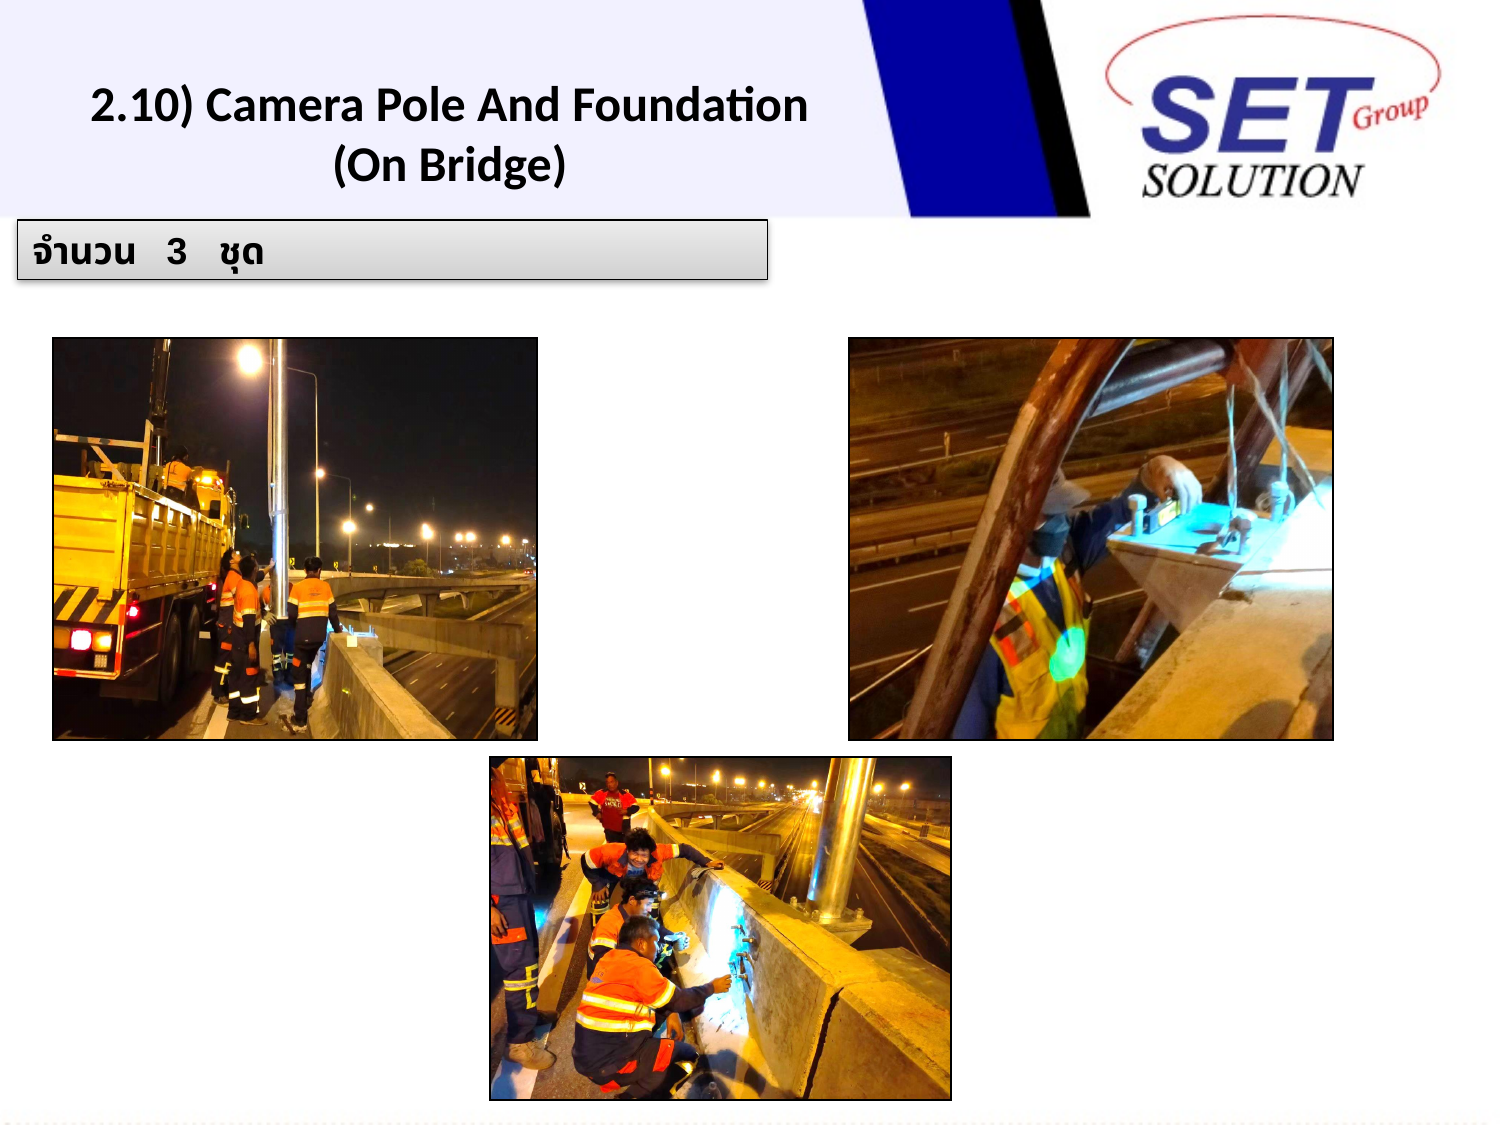

# 2.10) Camera Pole And Foundation (On Bridge)
จำนวน   3   ชุด